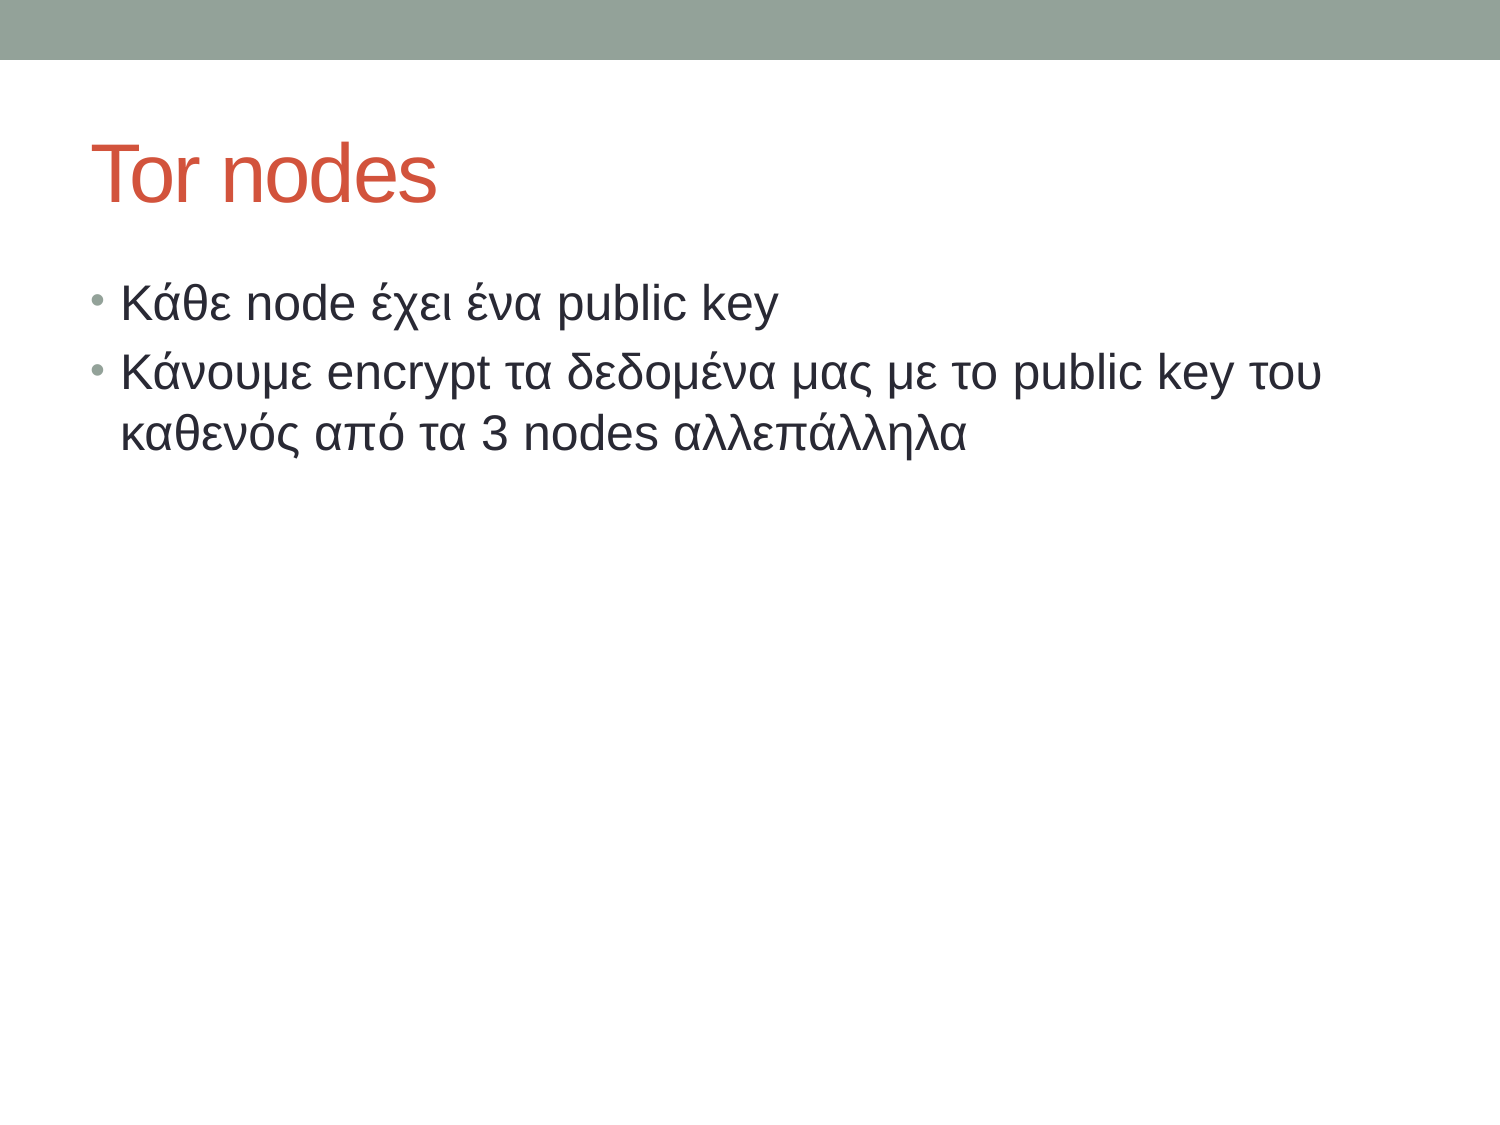

# Tor nodes
Κάθε node έχει ένα public key
Κάνουμε encrypt τα δεδομένα μας με το public key του καθενός από τα 3 nodes αλλεπάλληλα